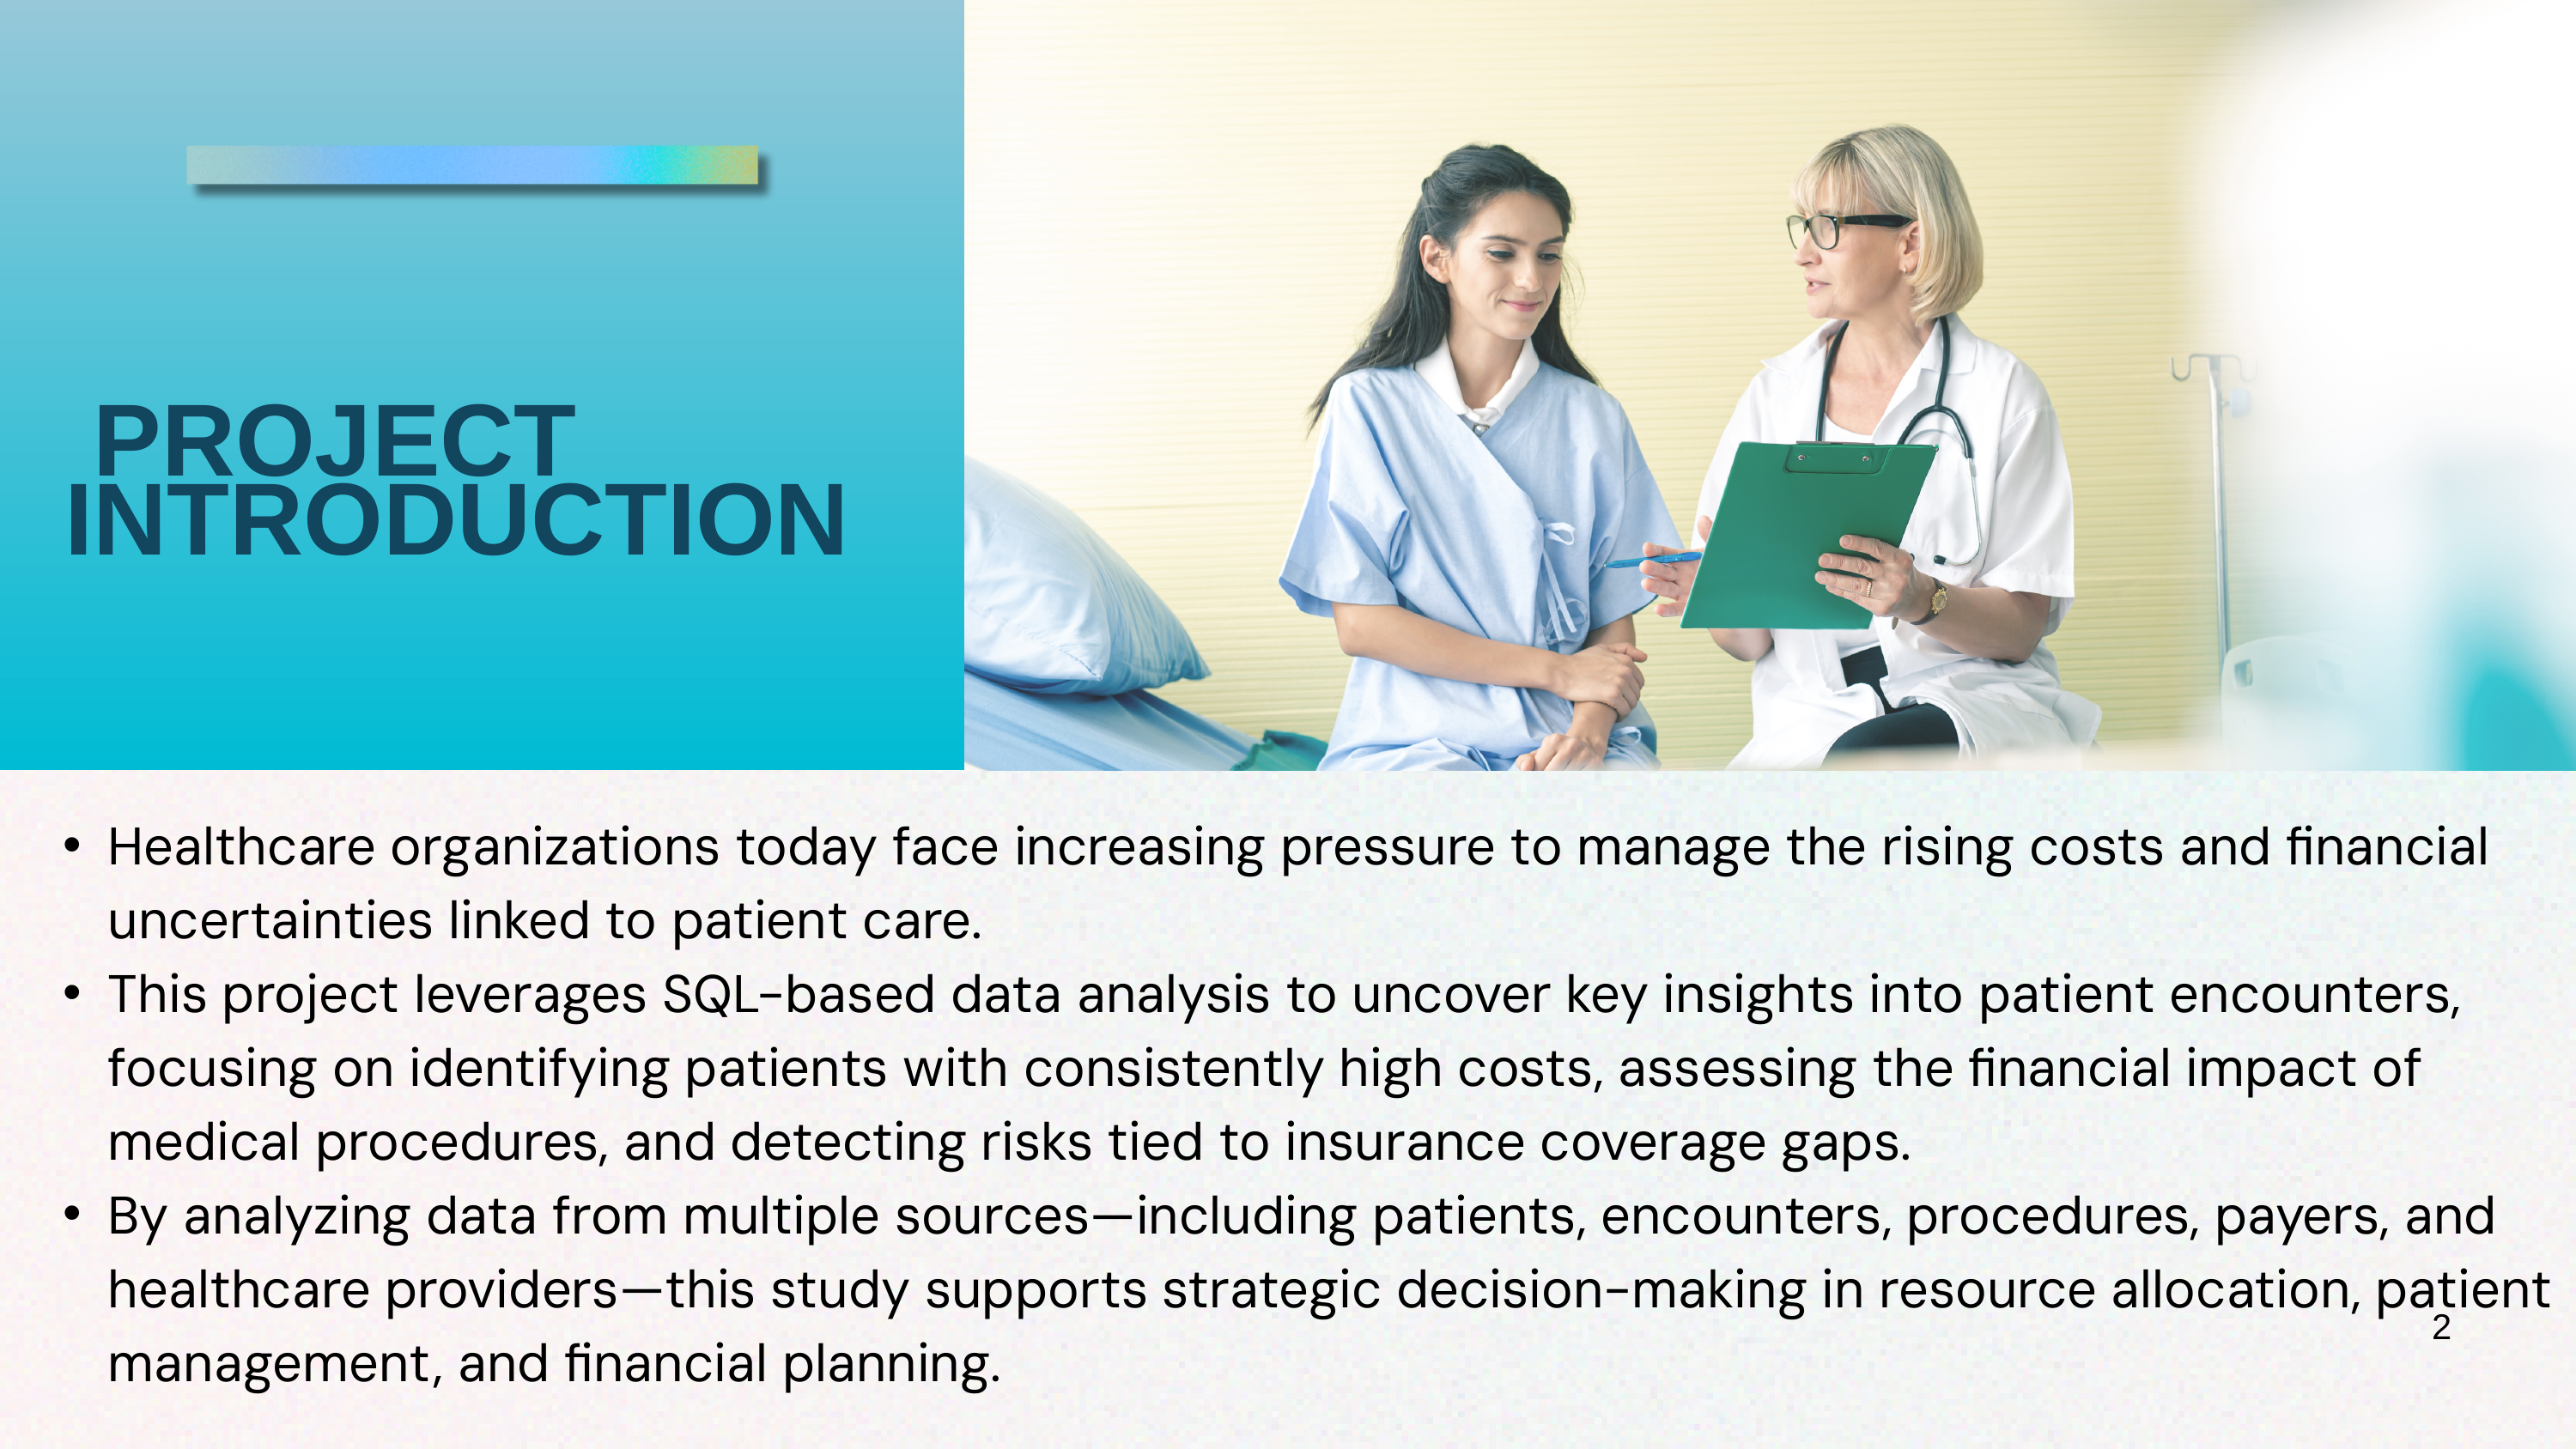

PROJECT INTRODUCTION
Healthcare organizations today face increasing pressure to manage the rising costs and financial uncertainties linked to patient care.
This project leverages SQL-based data analysis to uncover key insights into patient encounters, focusing on identifying patients with consistently high costs, assessing the financial impact of medical procedures, and detecting risks tied to insurance coverage gaps.
By analyzing data from multiple sources—including patients, encounters, procedures, payers, and healthcare providers—this study supports strategic decision-making in resource allocation, patient management, and financial planning.
2